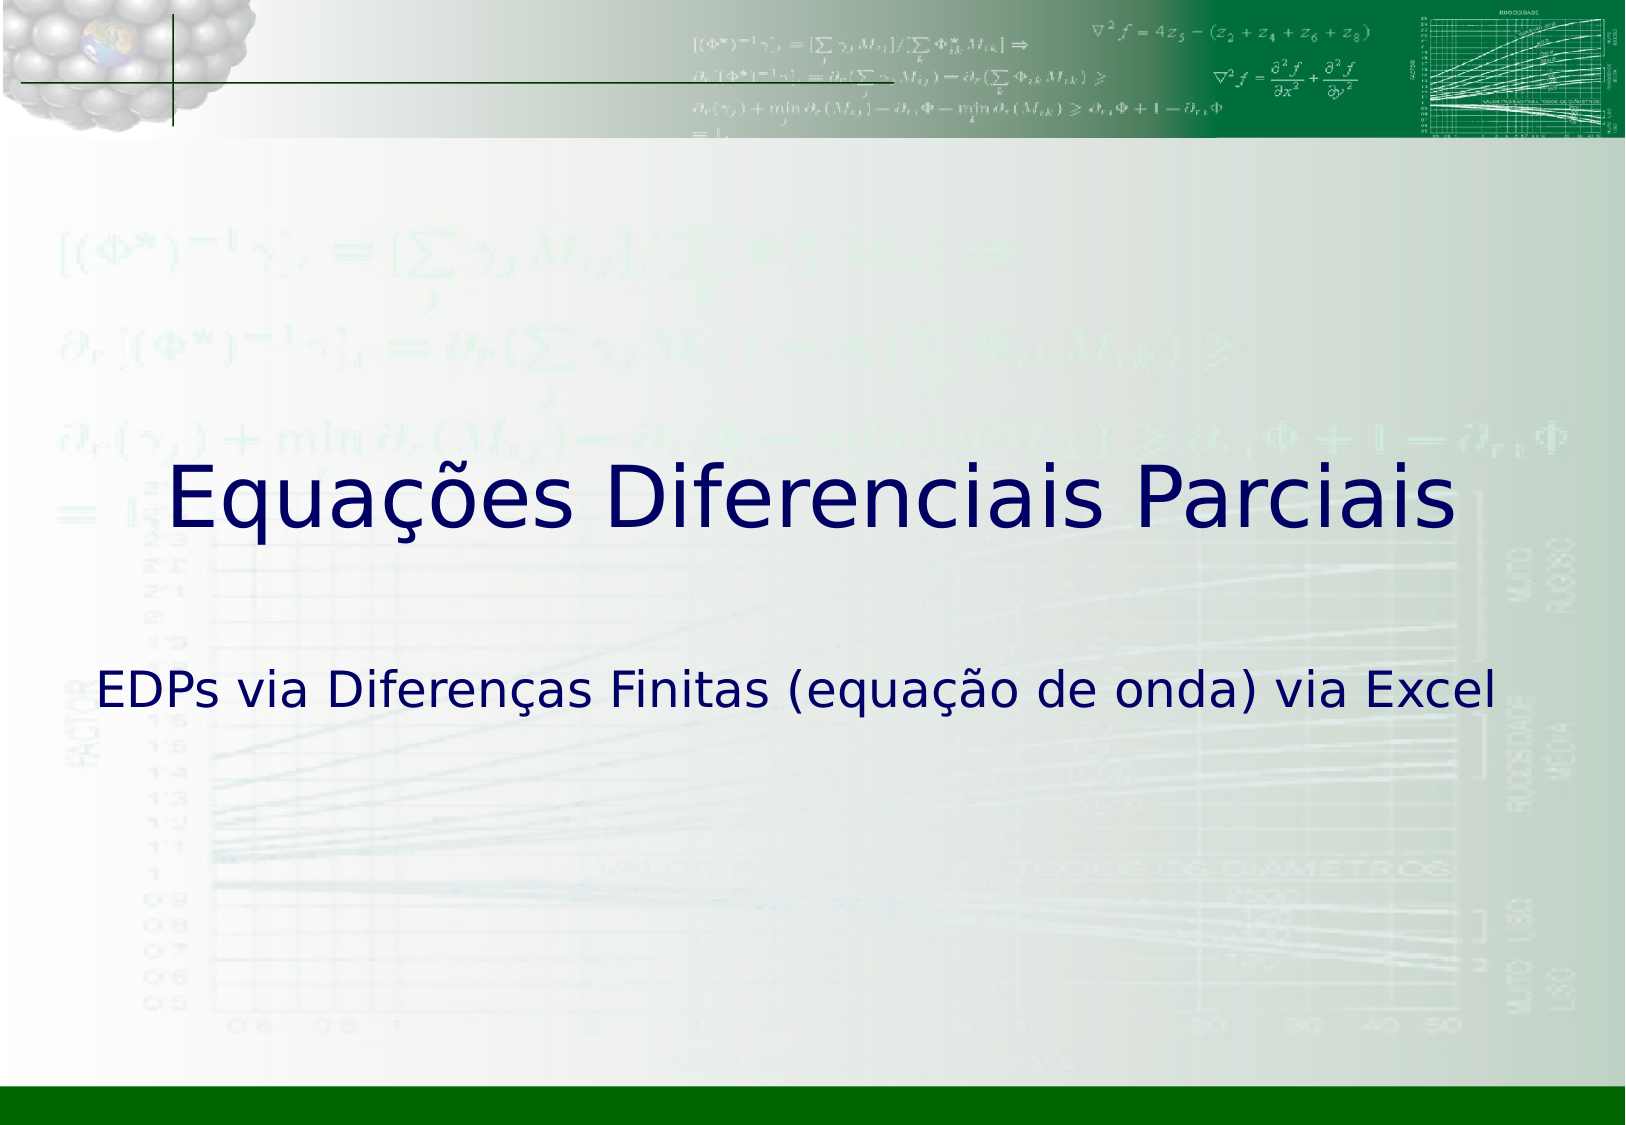

# Equações Diferenciais Parciais
EDPs via Diferenças Finitas (equação de onda) via Excel